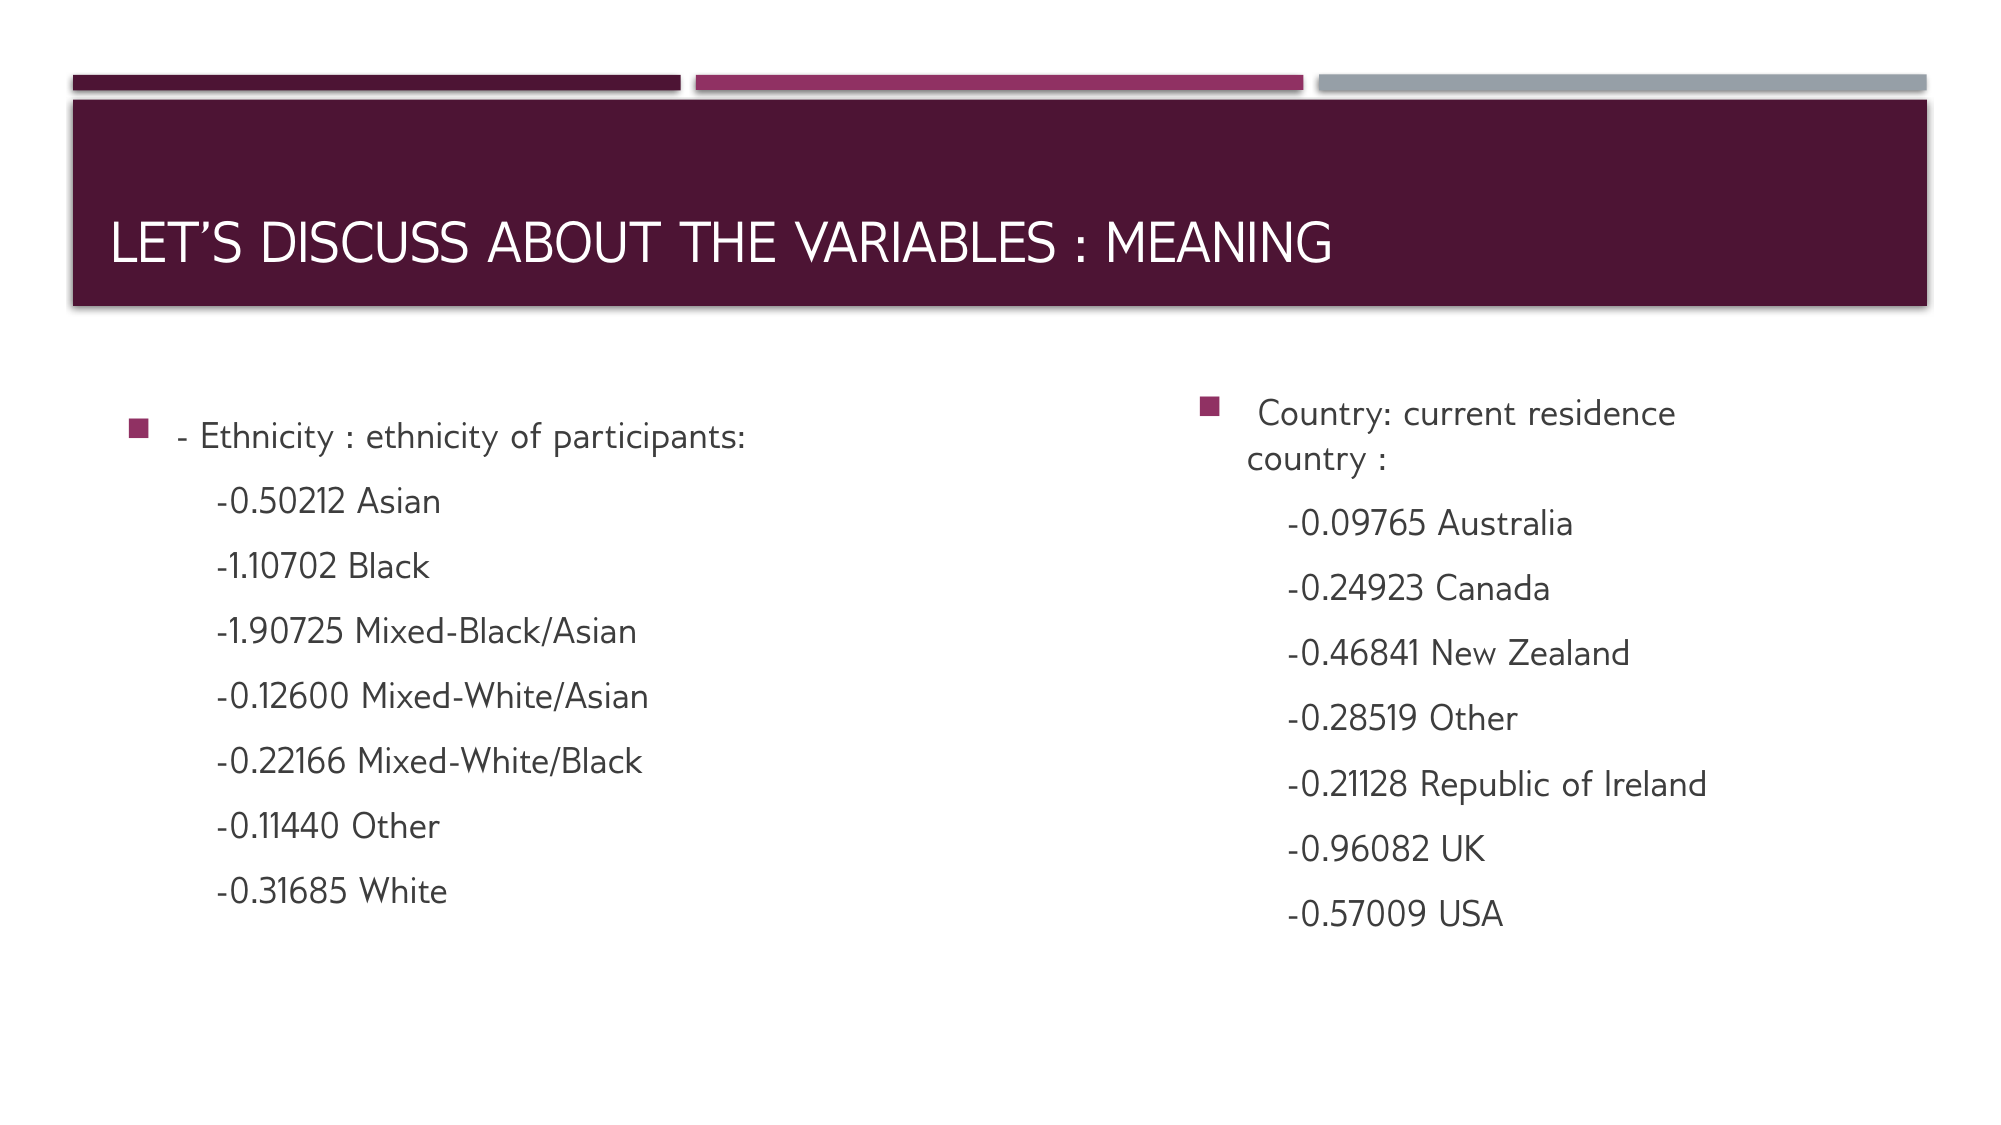

# Let’s discuss about the variables : meaning
- Ethnicity : ethnicity of participants:
        -0.50212 Asian
        -1.10702 Black
        -1.90725 Mixed-Black/Asian
        -0.12600 Mixed-White/Asian
        -0.22166 Mixed-White/Black
        -0.11440 Other
        -0.31685 White
 Country: current residence country :
        -0.09765 Australia
        -0.24923 Canada
        -0.46841 New Zealand
        -0.28519 Other
        -0.21128 Republic of Ireland
        -0.96082 UK
        -0.57009 USA